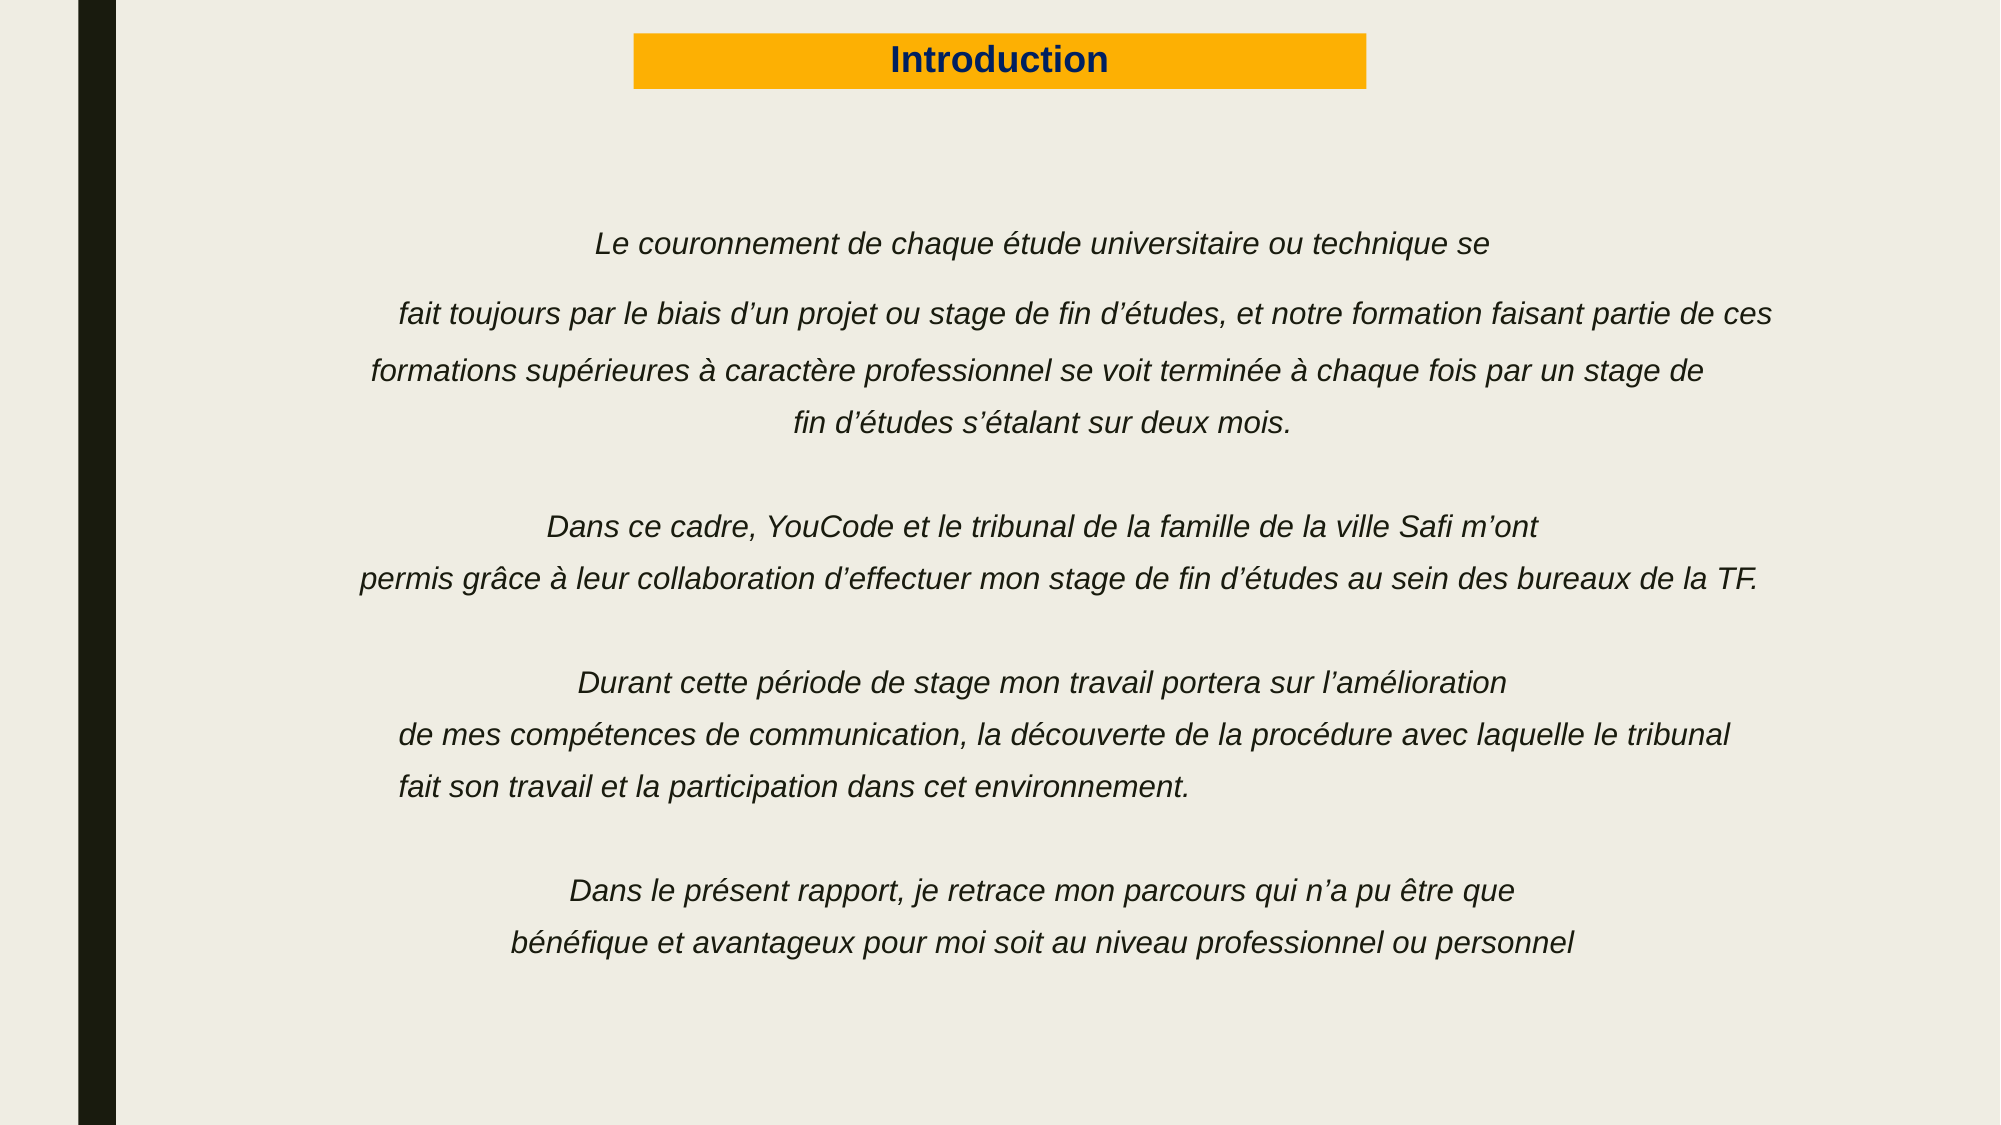

# Introduction
Le couronnement de chaque étude universitaire ou technique se
          fait toujours par le biais d’un projet ou stage de fin d’études, et notre formation faisant partie de ces formations supérieures à caractère professionnel se voit terminée à chaque fois par un stage de
fin d’études s’étalant sur deux mois.

Dans ce cadre, YouCode et le tribunal de la famille de la ville Safi m’ont
    permis grâce à leur collaboration d’effectuer mon stage de fin d’études au sein des bureaux de la TF.

Durant cette période de stage mon travail portera sur l’amélioration
             de mes compétences de communication, la découverte de la procédure avec laquelle le tribunal
             fait son travail et la participation dans cet environnement.

Dans le présent rapport, je retrace mon parcours qui n’a pu être que
bénéfique et avantageux pour moi soit au niveau professionnel ou personnel